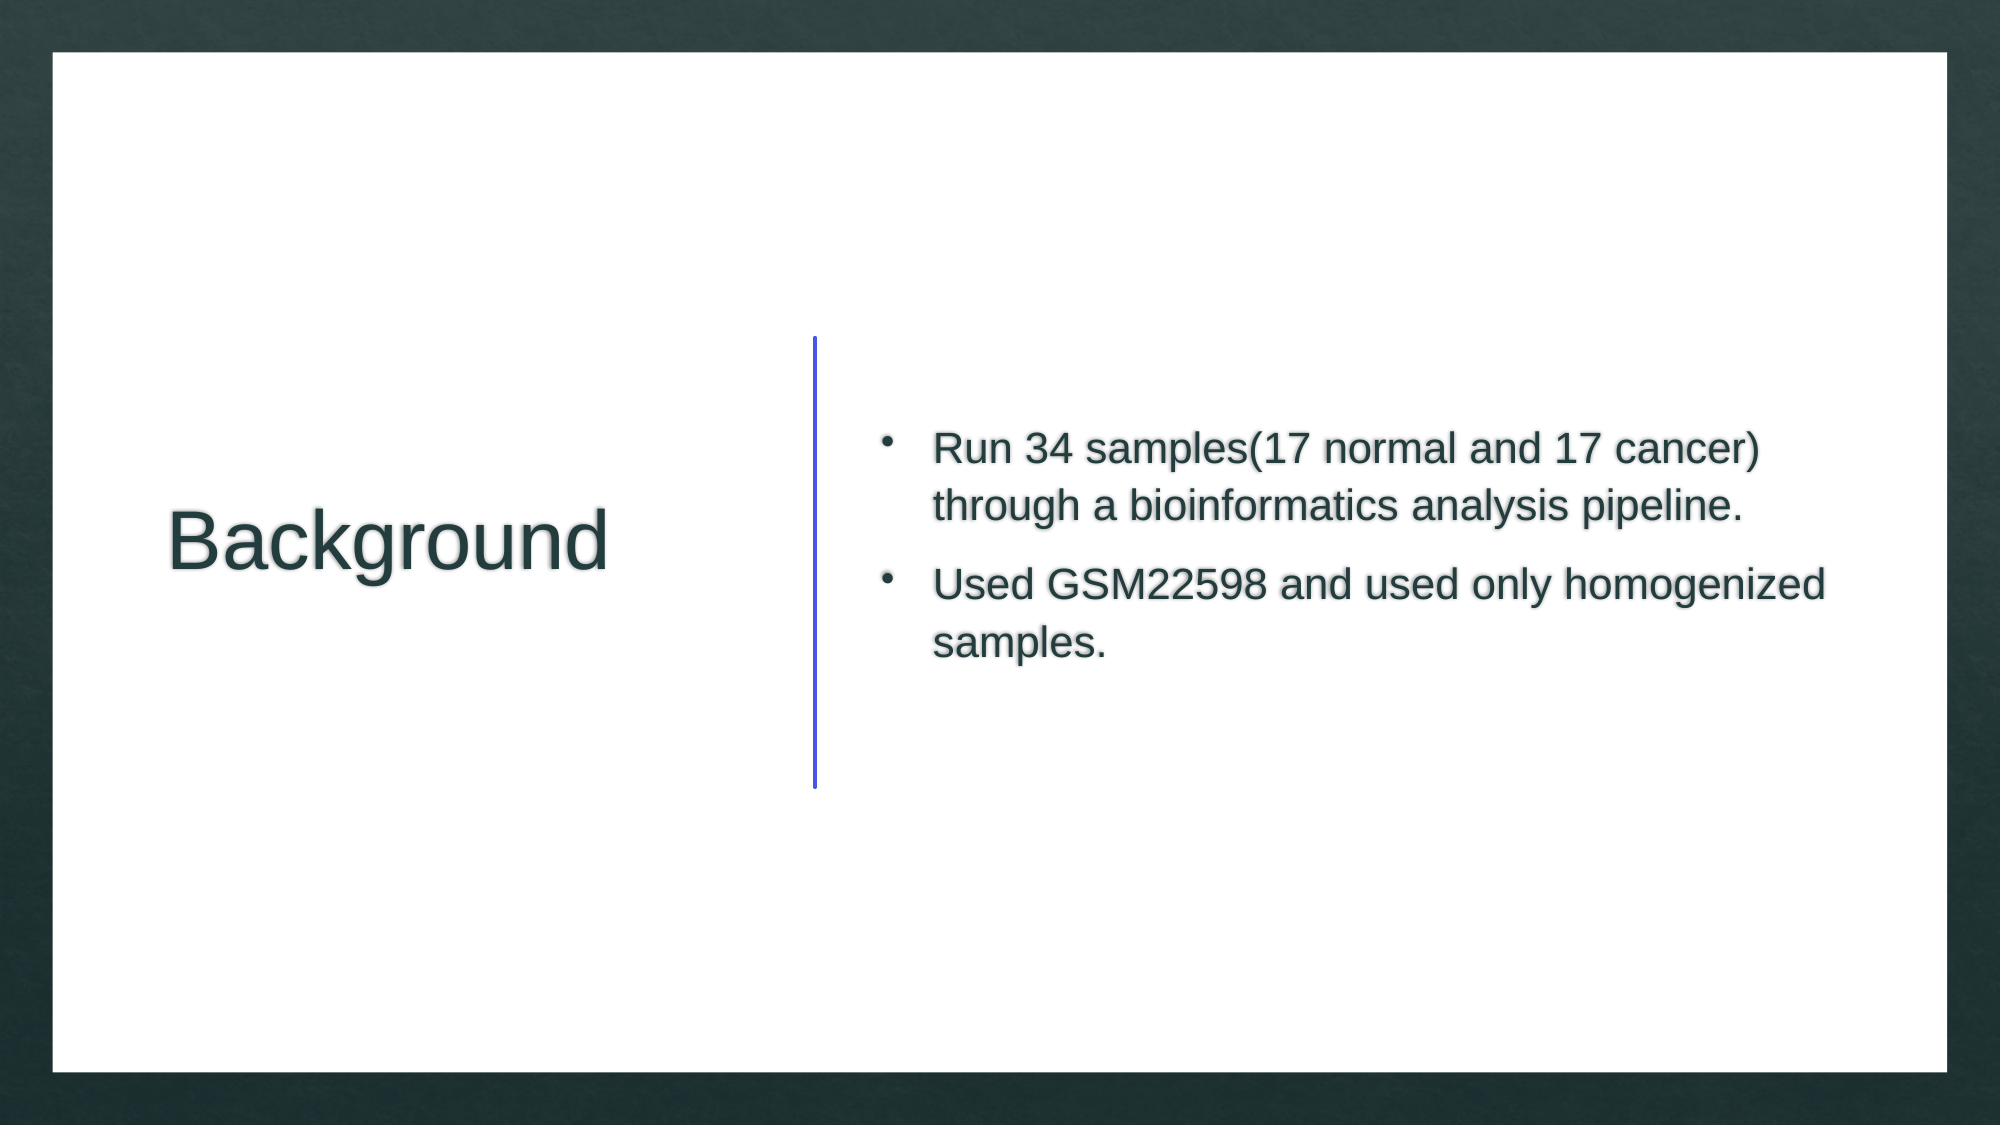

# Background

Run 34 samples(17 normal and 17 cancer) through a bioinformatics analysis pipeline.
Used GSM22598 and used only homogenized samples.